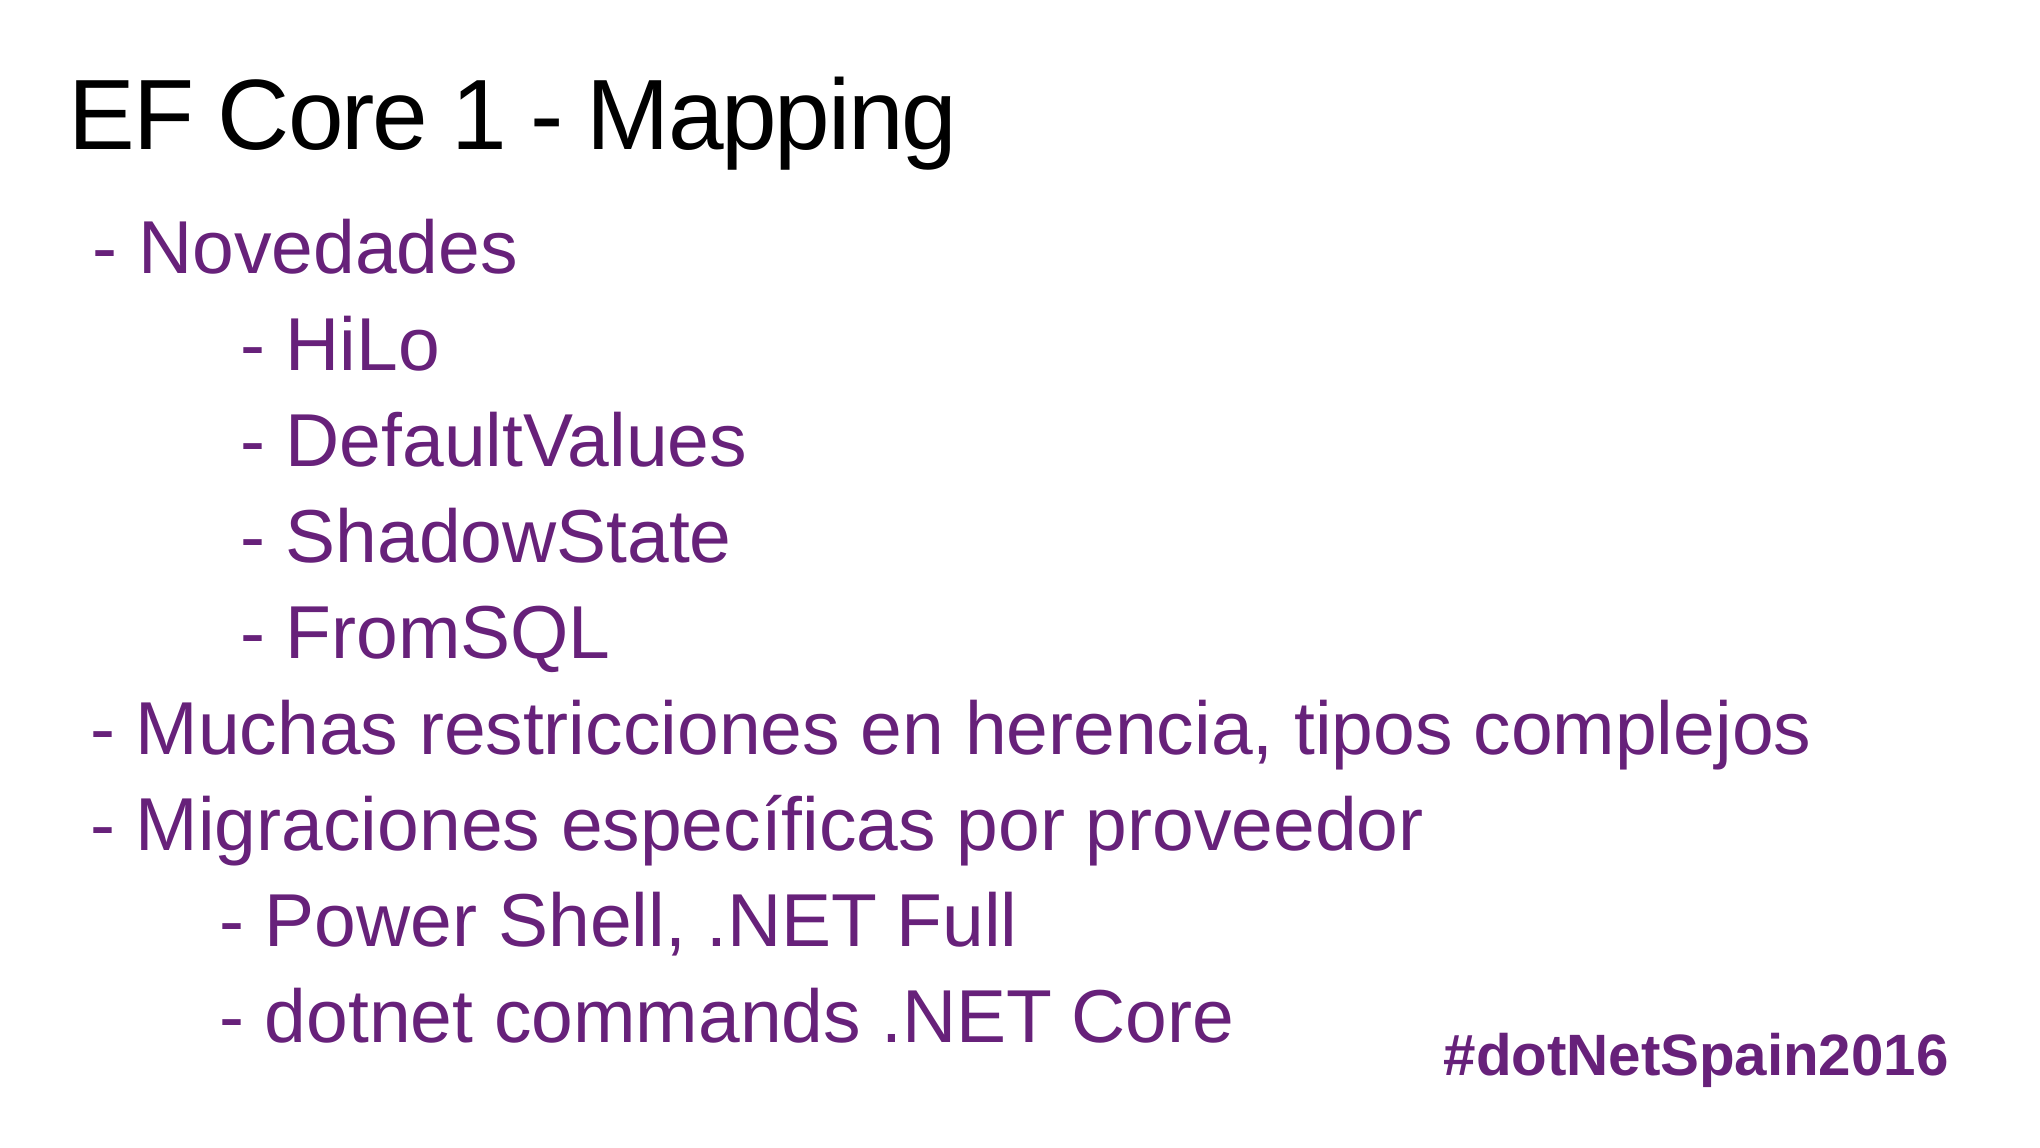

# EF Core 1 - Mapping
 - Novedades
	 - HiLo
	 - DefaultValues
	 - ShadowState
	 - FromSQL
 - Muchas restricciones en herencia, tipos complejos
 - Migraciones específicas por proveedor
	- Power Shell, .NET Full
	- dotnet commands .NET Core